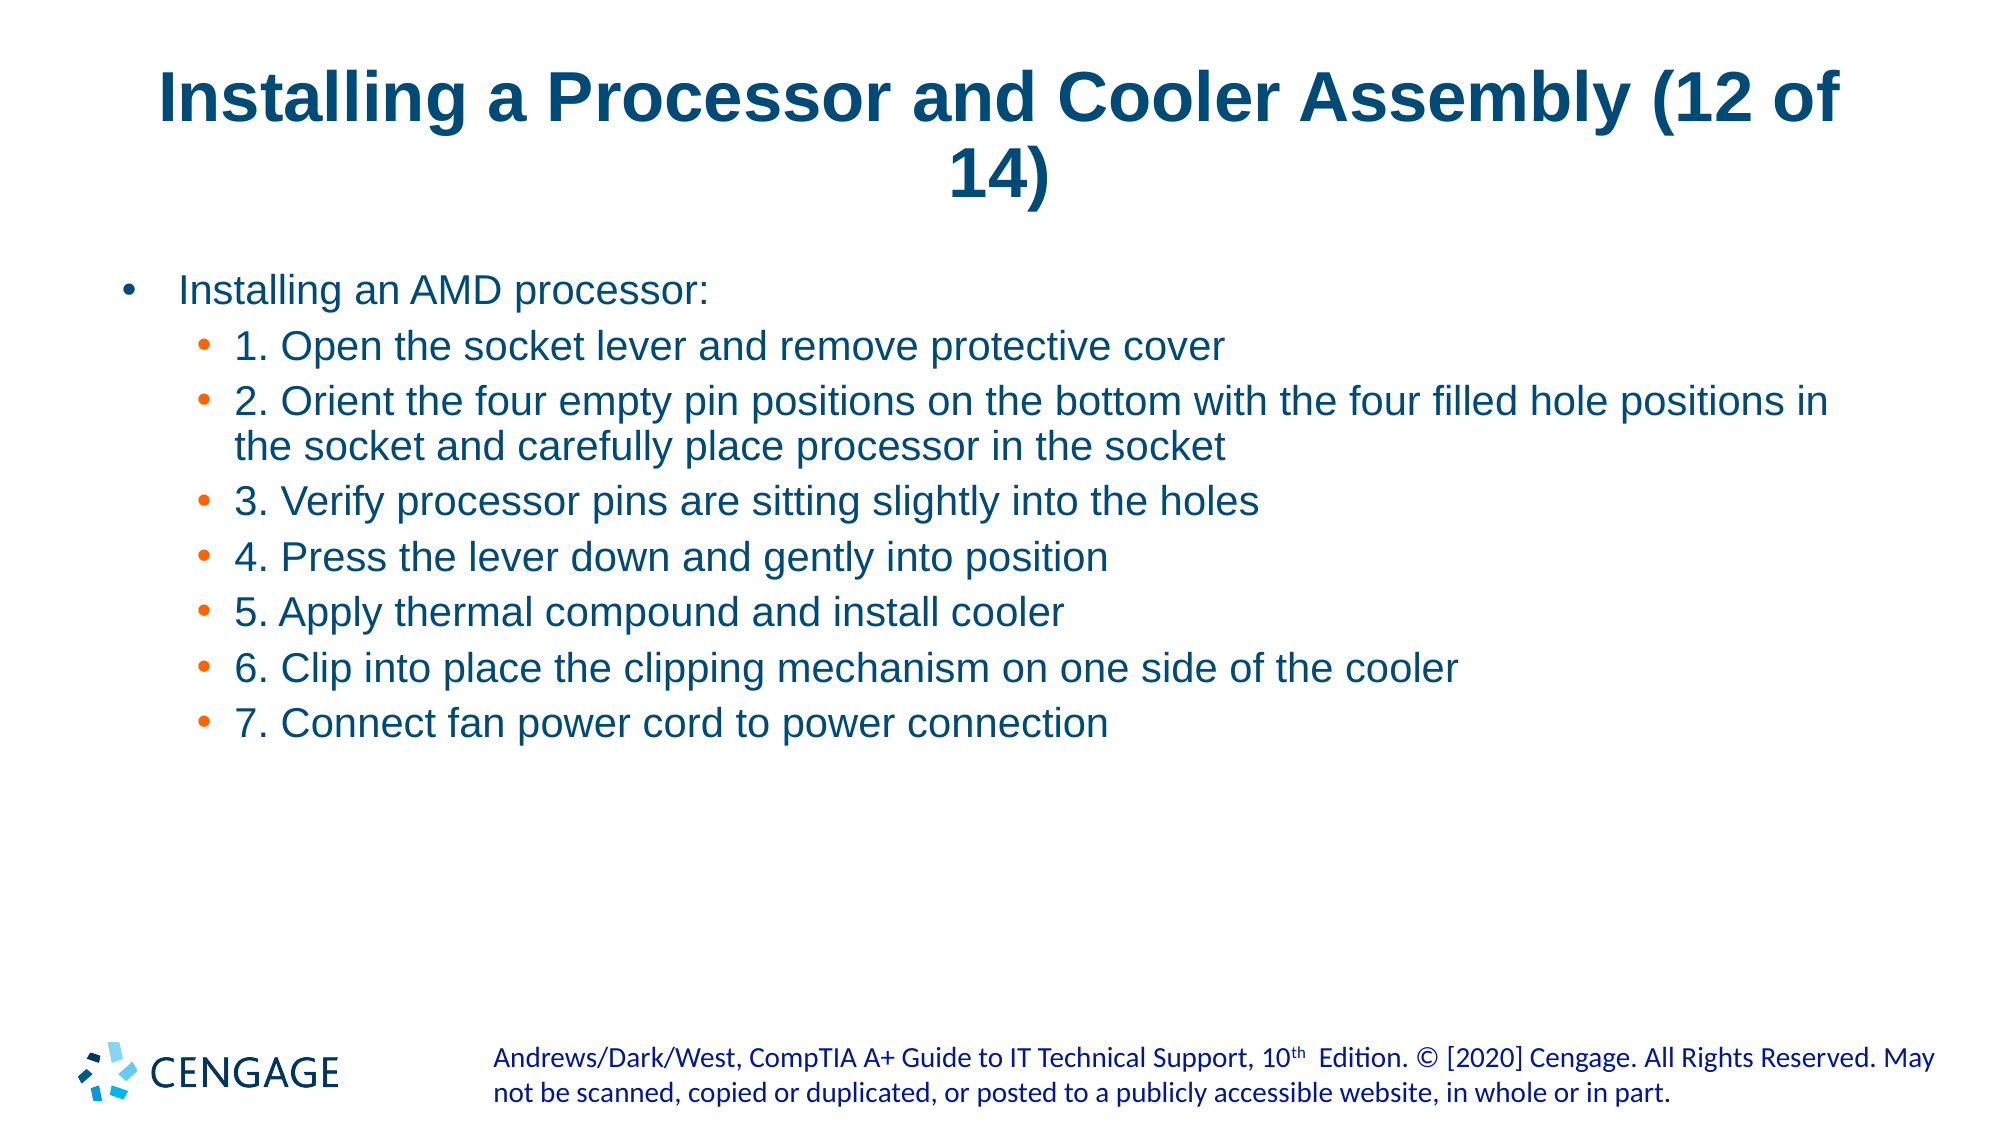

# Installing a Processor and Cooler Assembly (12 of 14)
Installing an AMD processor:
1. Open the socket lever and remove protective cover
2. Orient the four empty pin positions on the bottom with the four filled hole positions in the socket and carefully place processor in the socket
3. Verify processor pins are sitting slightly into the holes
4. Press the lever down and gently into position
5. Apply thermal compound and install cooler
6. Clip into place the clipping mechanism on one side of the cooler
7. Connect fan power cord to power connection